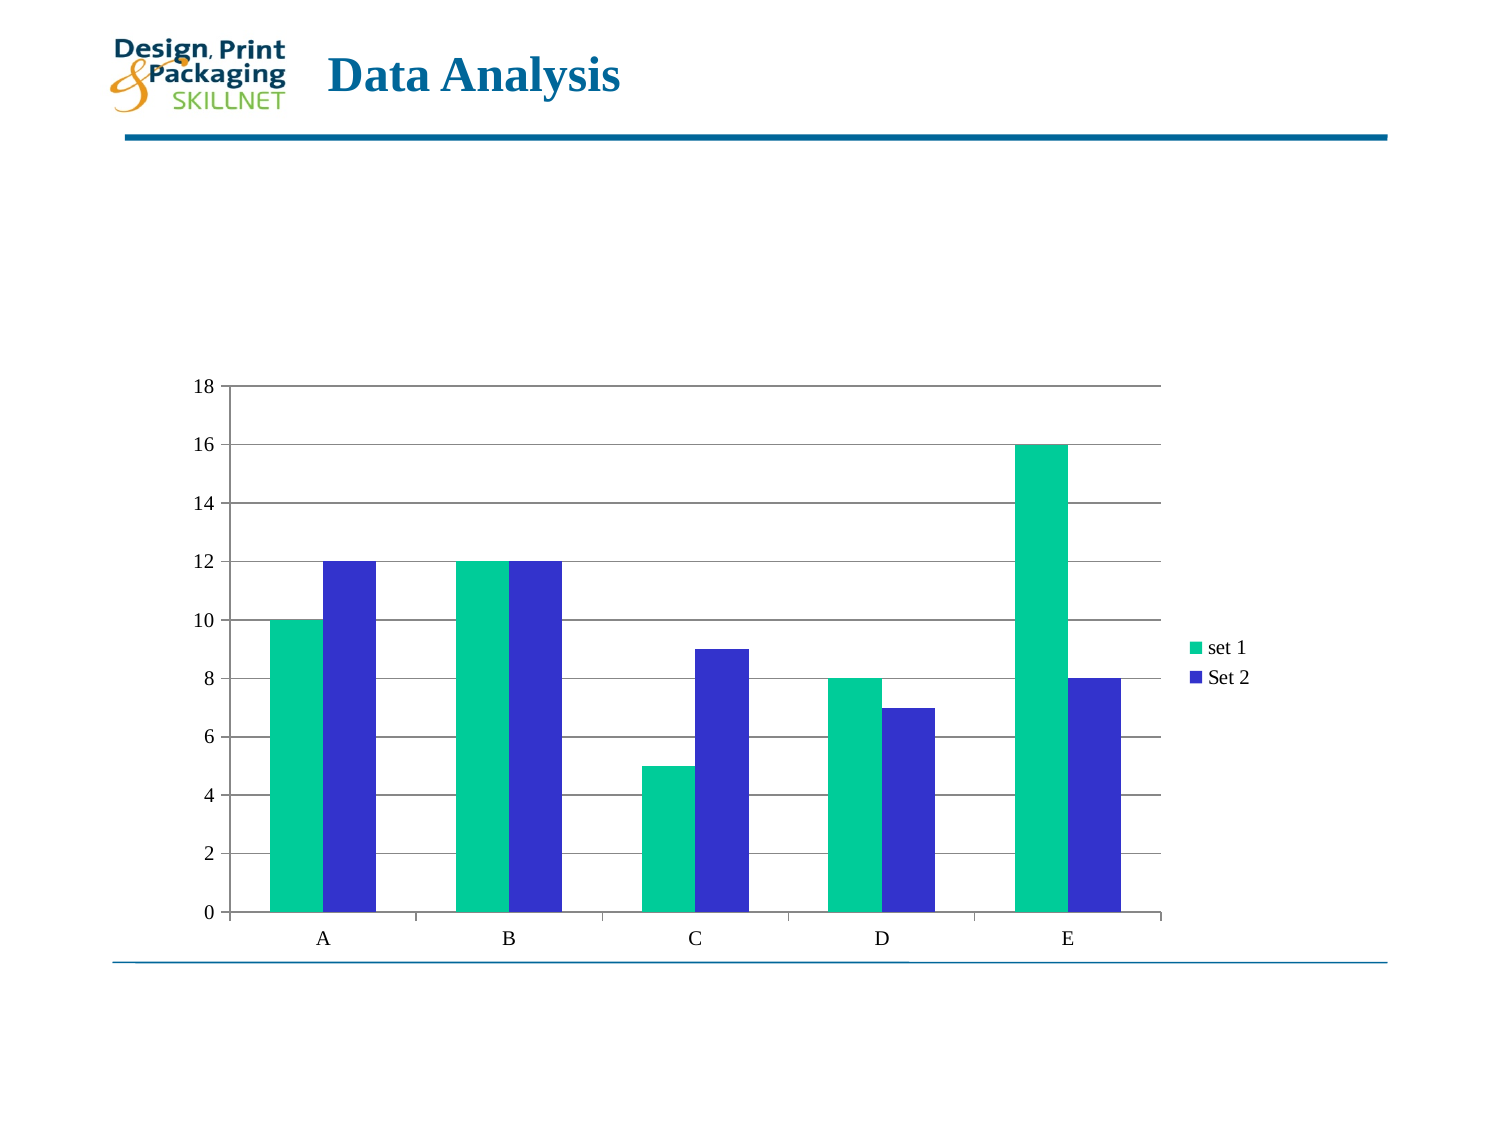

#

### Chart

| Category | set 1 | Set 2 |
|---|---|---|
| A | 10.0 | 12.0 |
| B | 12.0 | 12.0 |
| C | 5.0 | 9.0 |
| D | 8.0 | 7.0 |
| E | 16.0 | 8.0 |